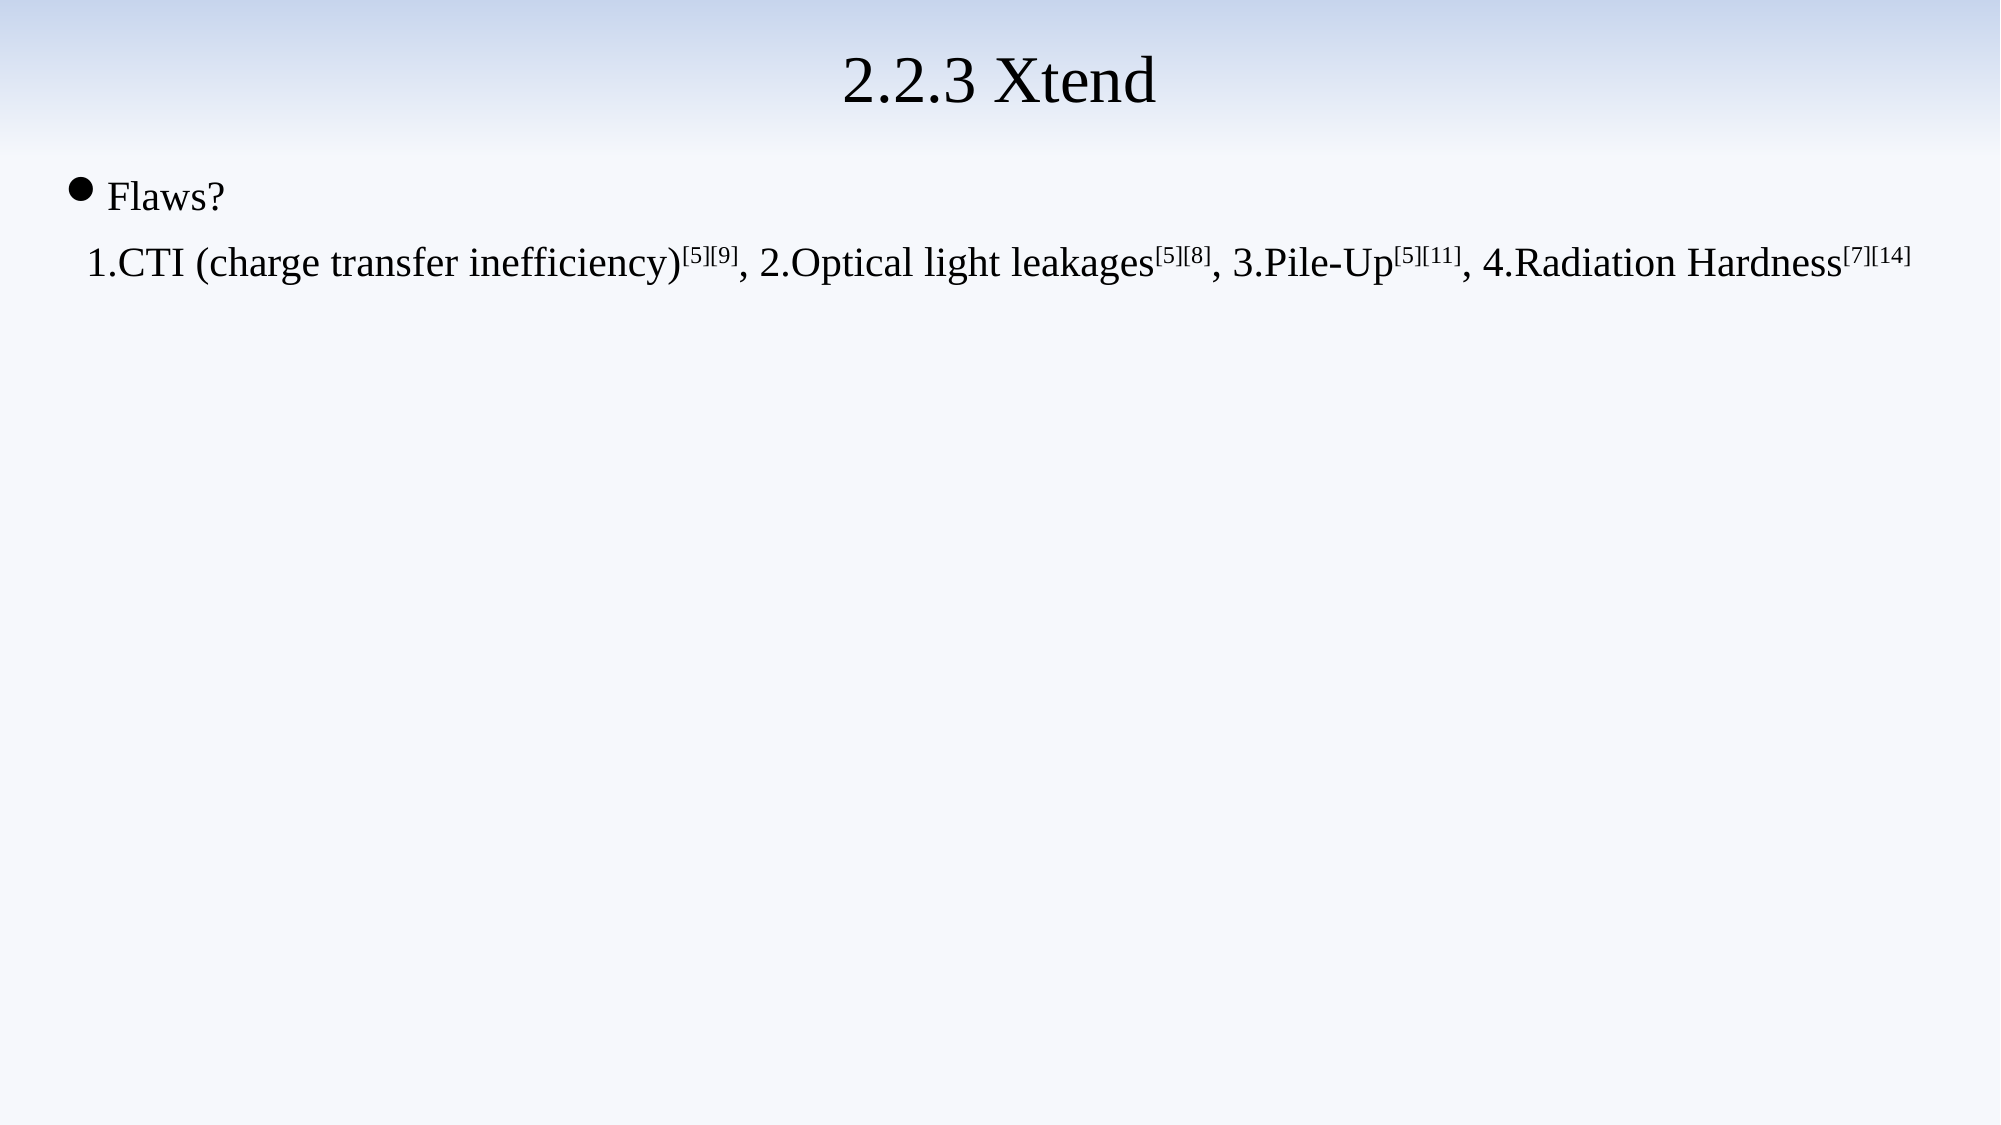

# 2.2.3 Xtend
Flaws?
  1.CTI (charge transfer inefficiency)[5][9], 2.Optical light leakages[5][8], 3.Pile-Up[5][11], 4.Radiation Hardness[7][14]